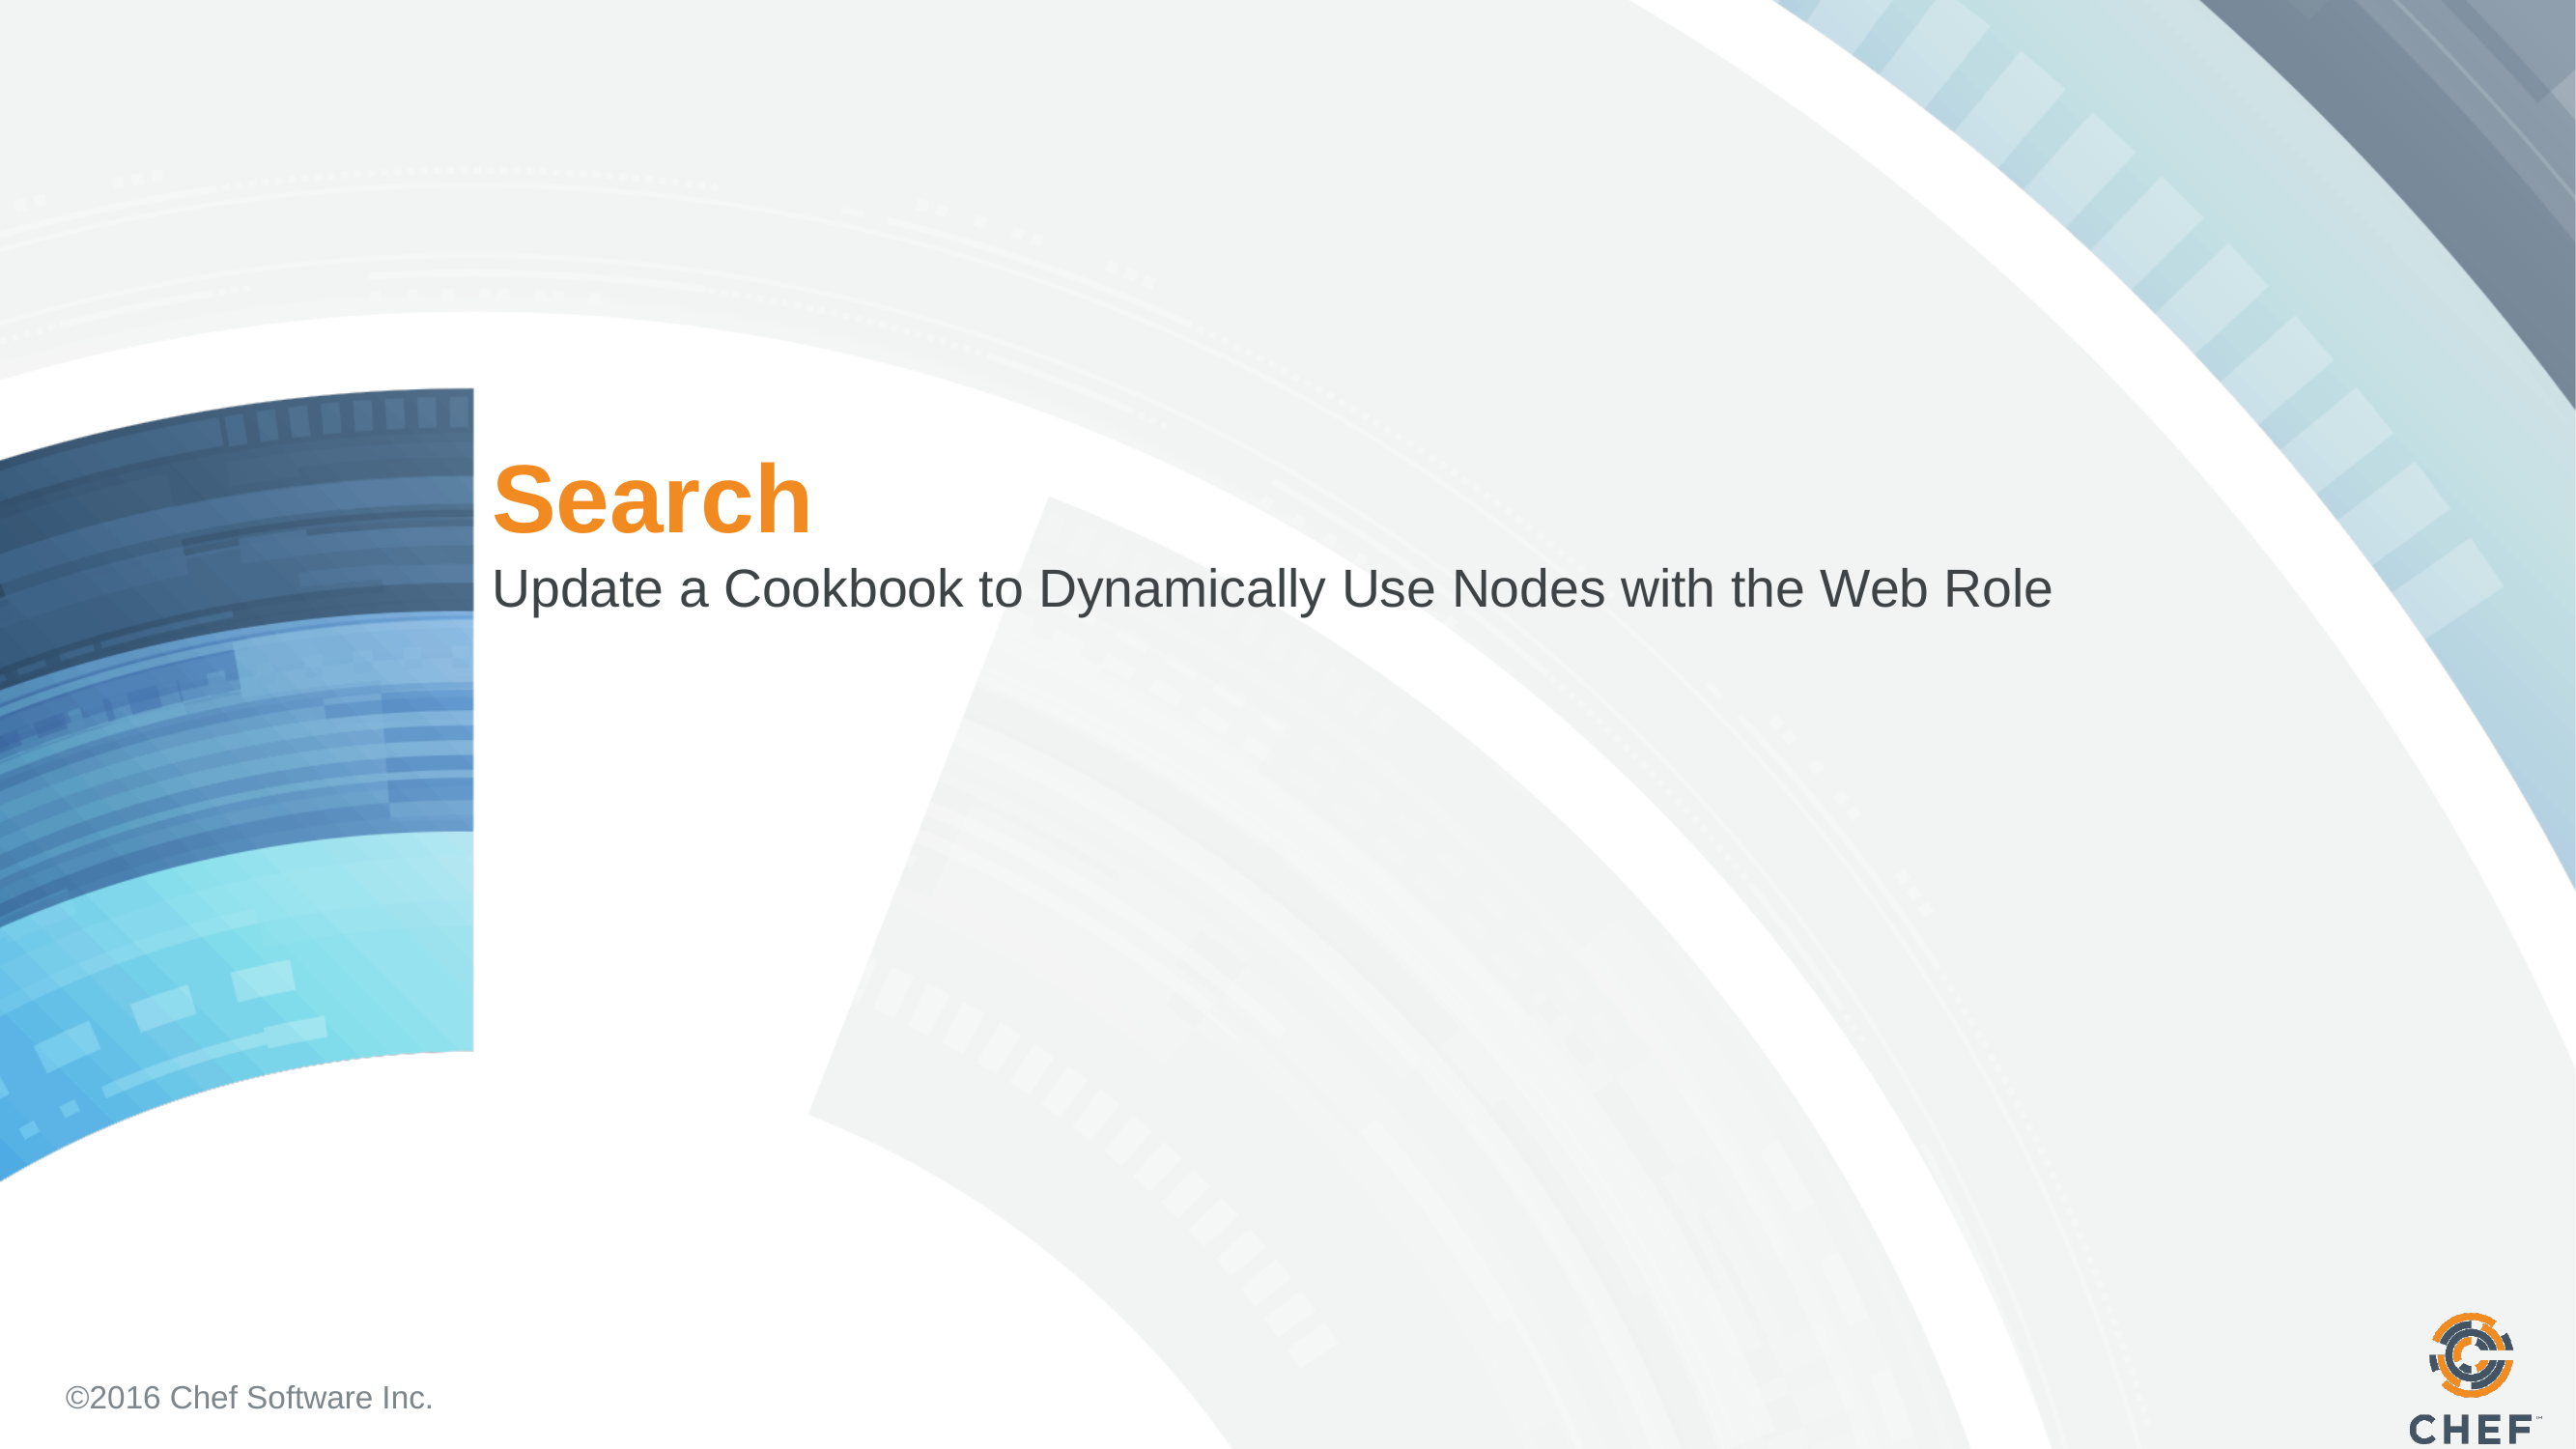

# Search
Update a Cookbook to Dynamically Use Nodes with the Web Role
©2016 Chef Software Inc.